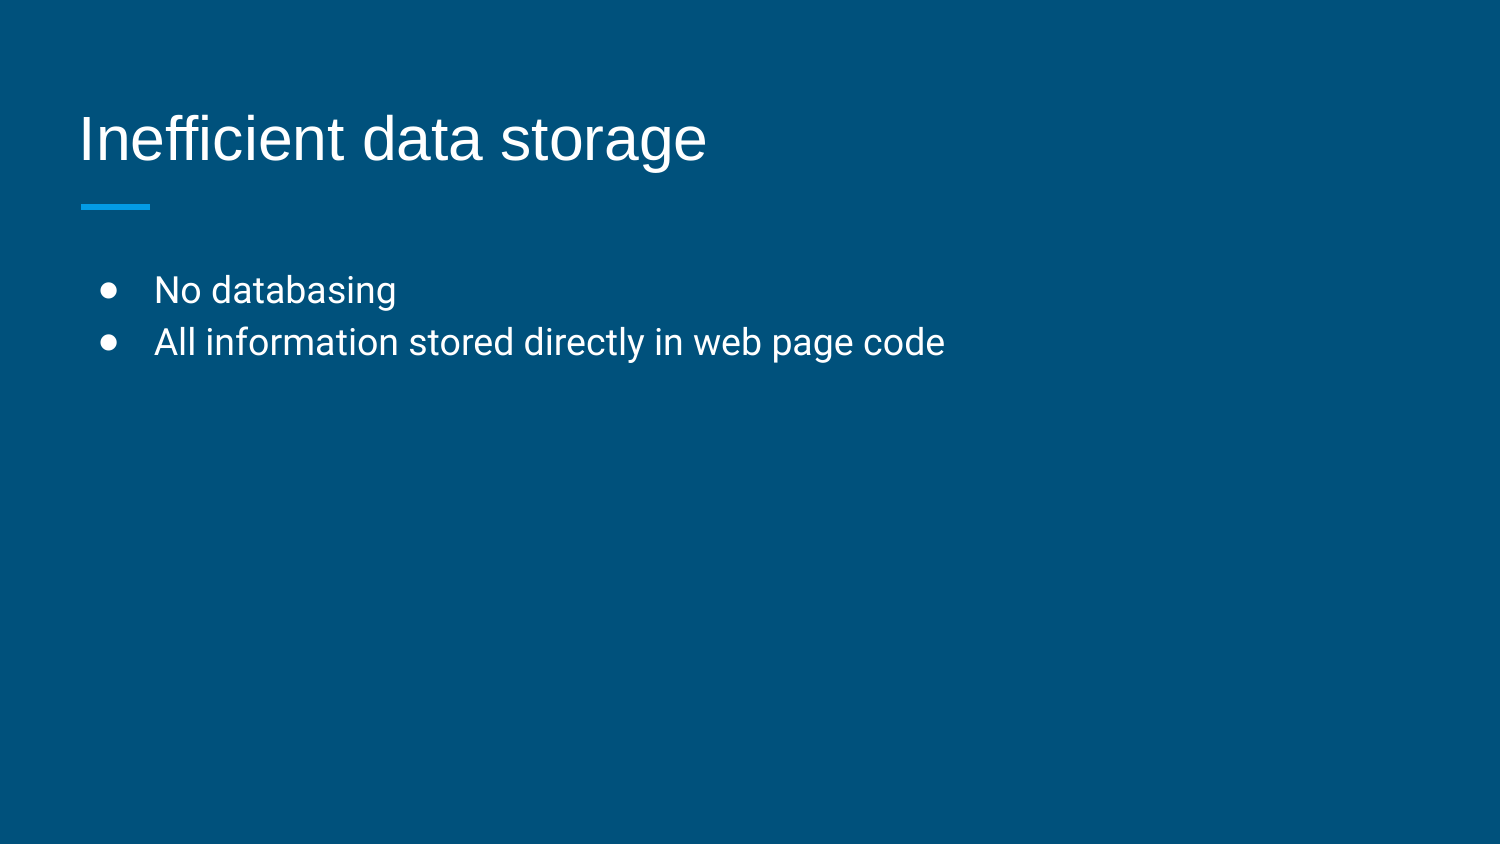

# Inefficient data storage
No databasing
All information stored directly in web page code